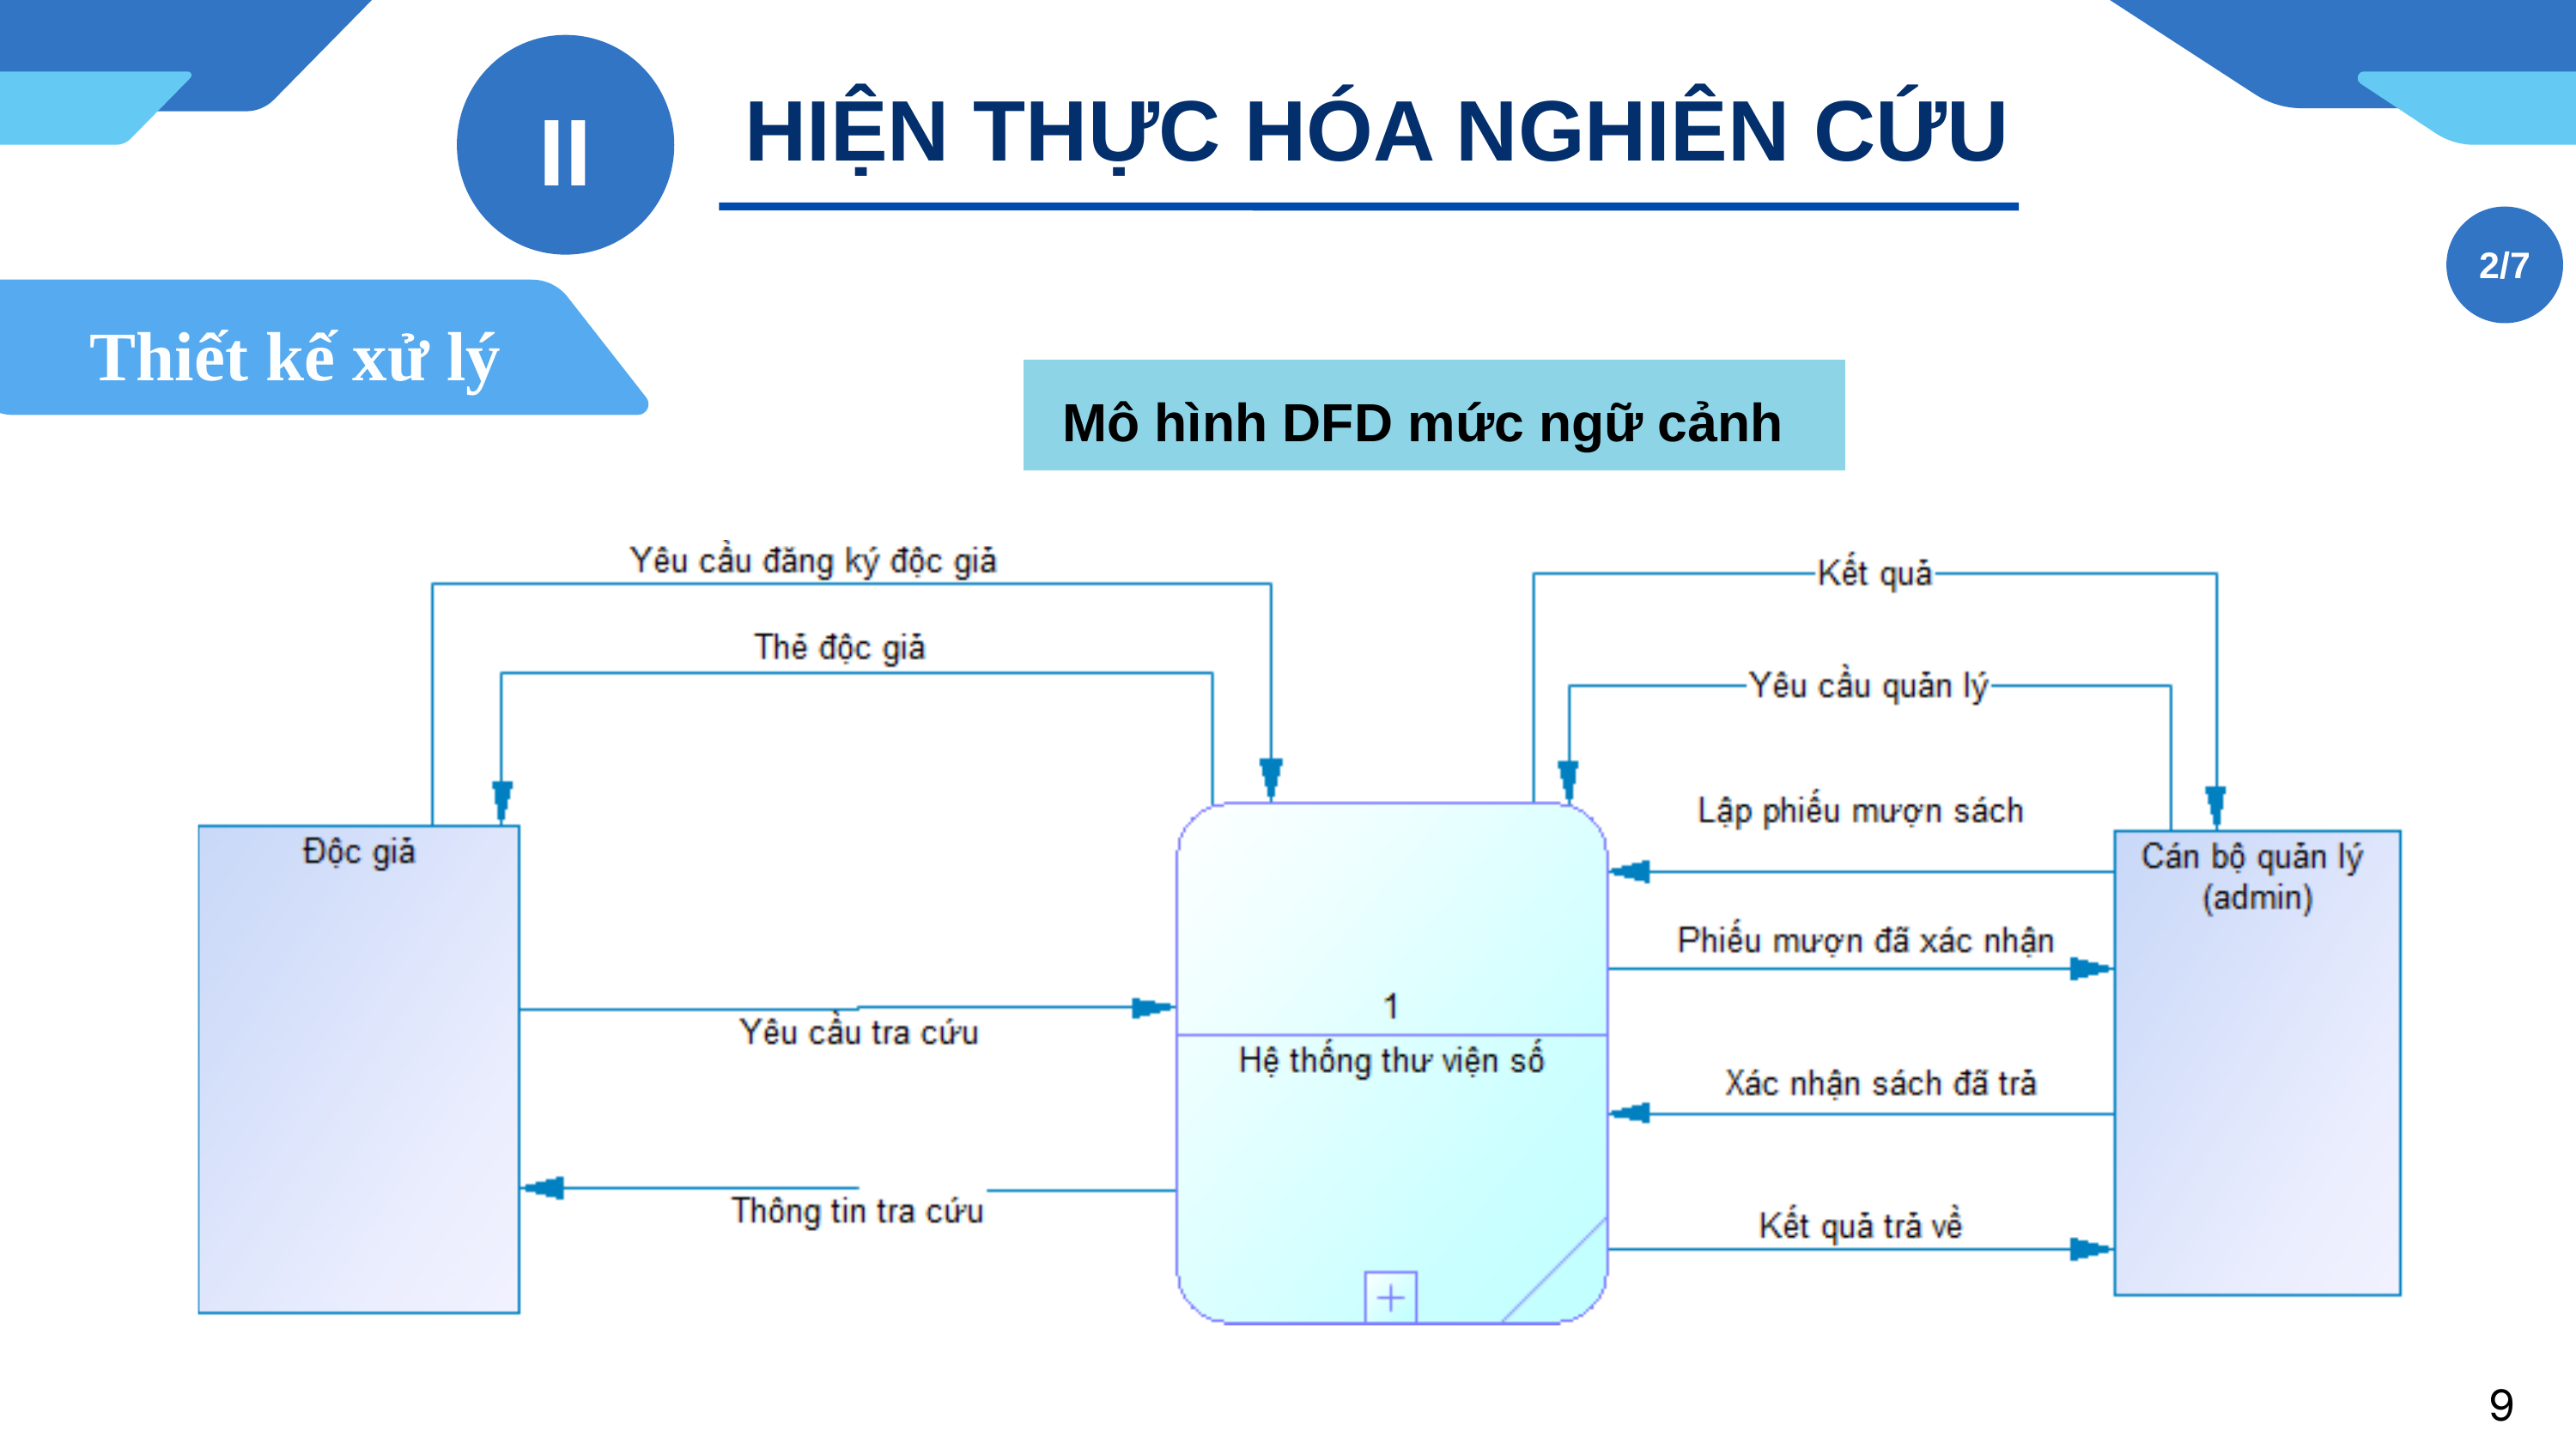

II
HIỆN THỰC HÓA NGHIÊN CỨU

2/7

Thiết kế xử lý

Mô hình DFD mức ngữ cảnh

SERVICE 04
9